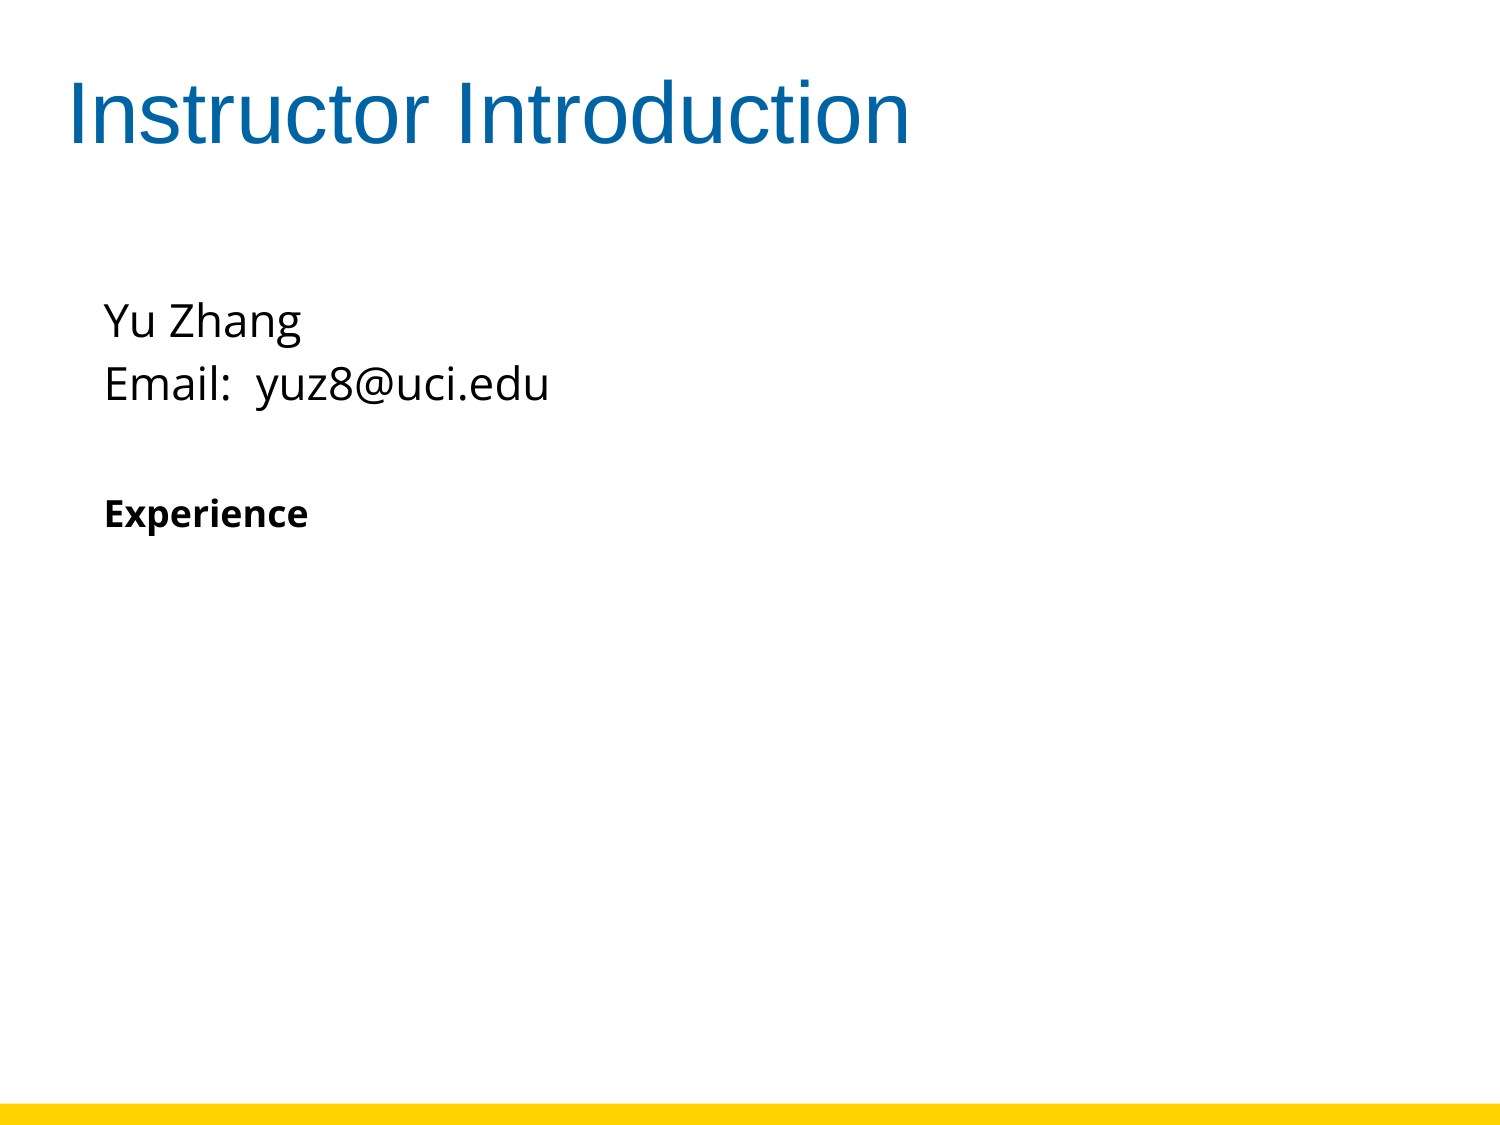

# Instructor Introduction
Yu Zhang
Email:  yuz8@uci.edu

Experience